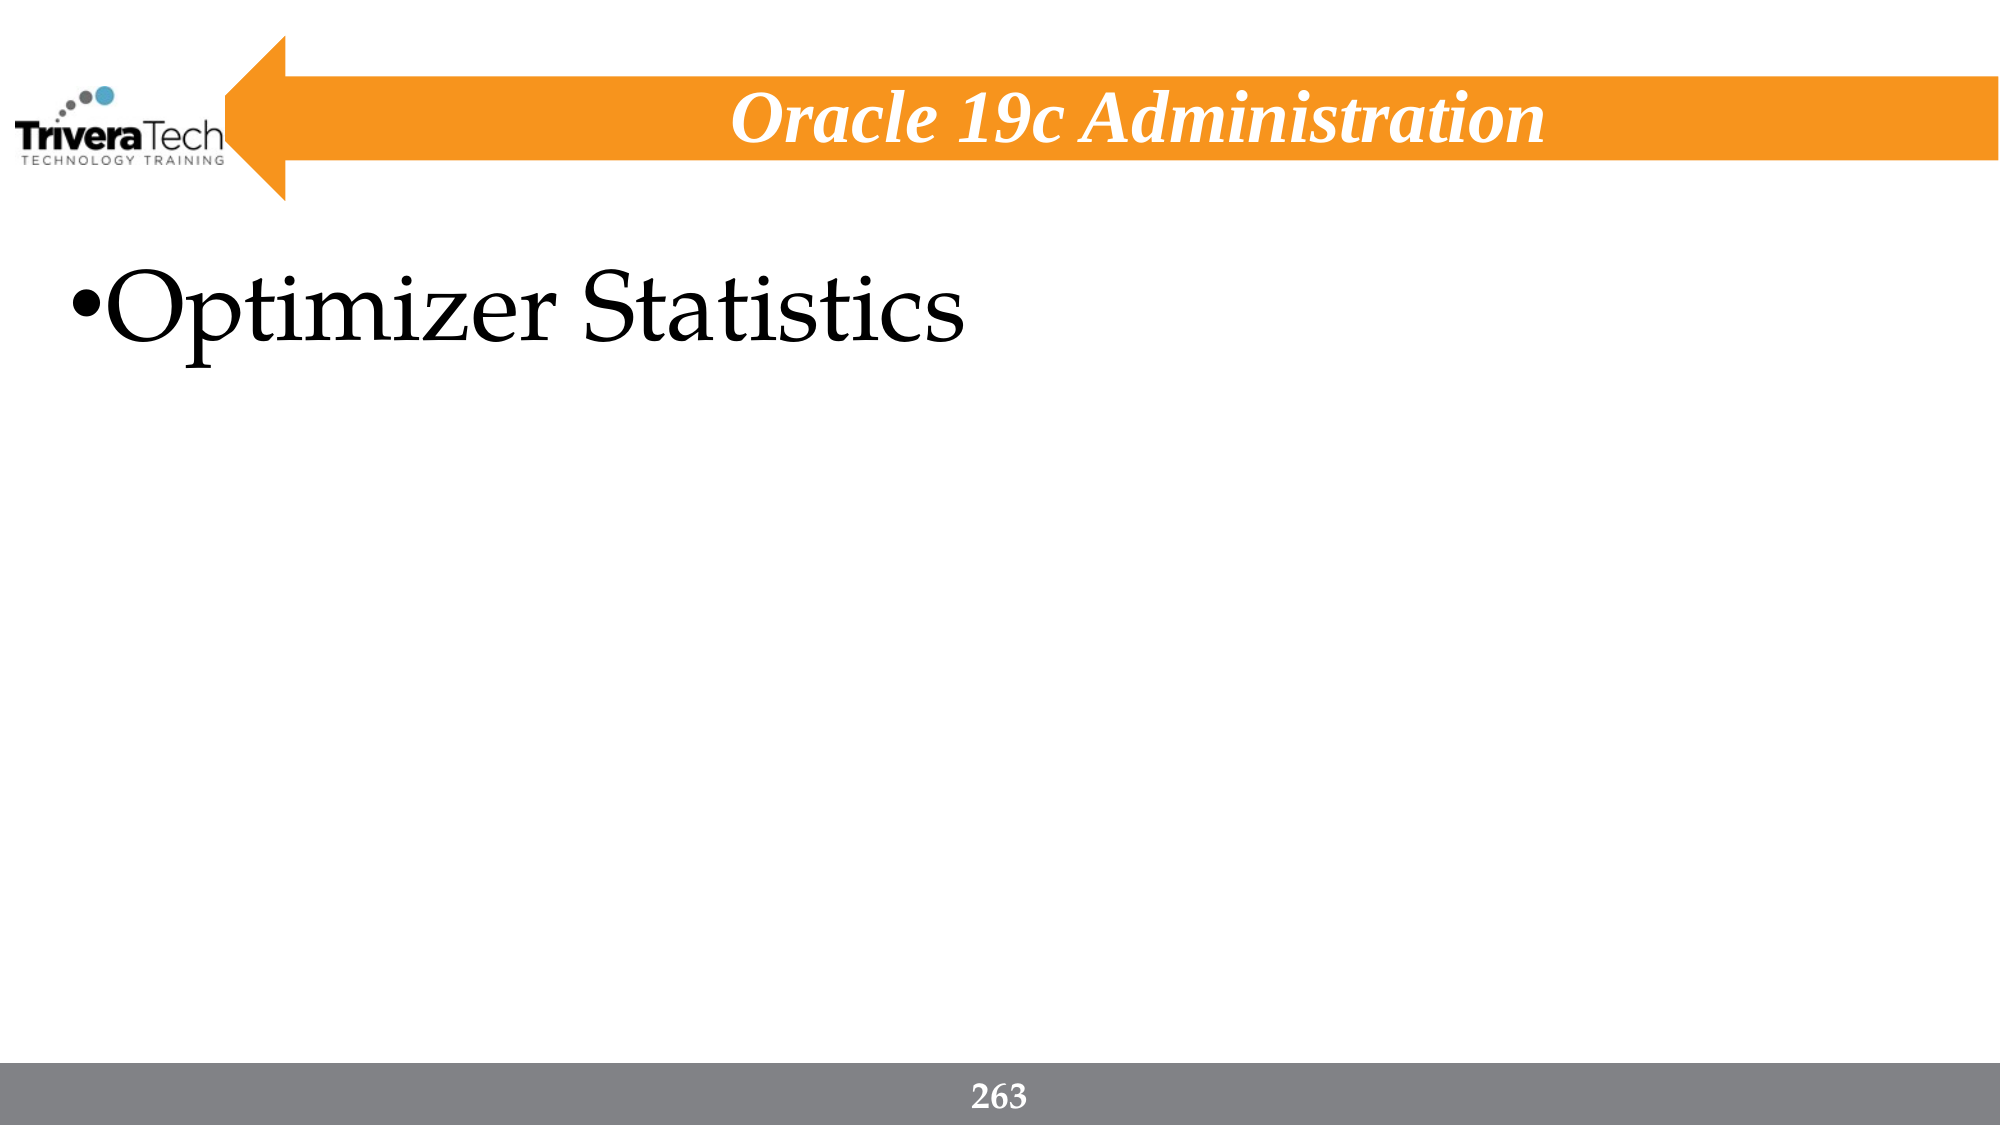

# Oracle 19c Administration
Optimizer Statistics
263